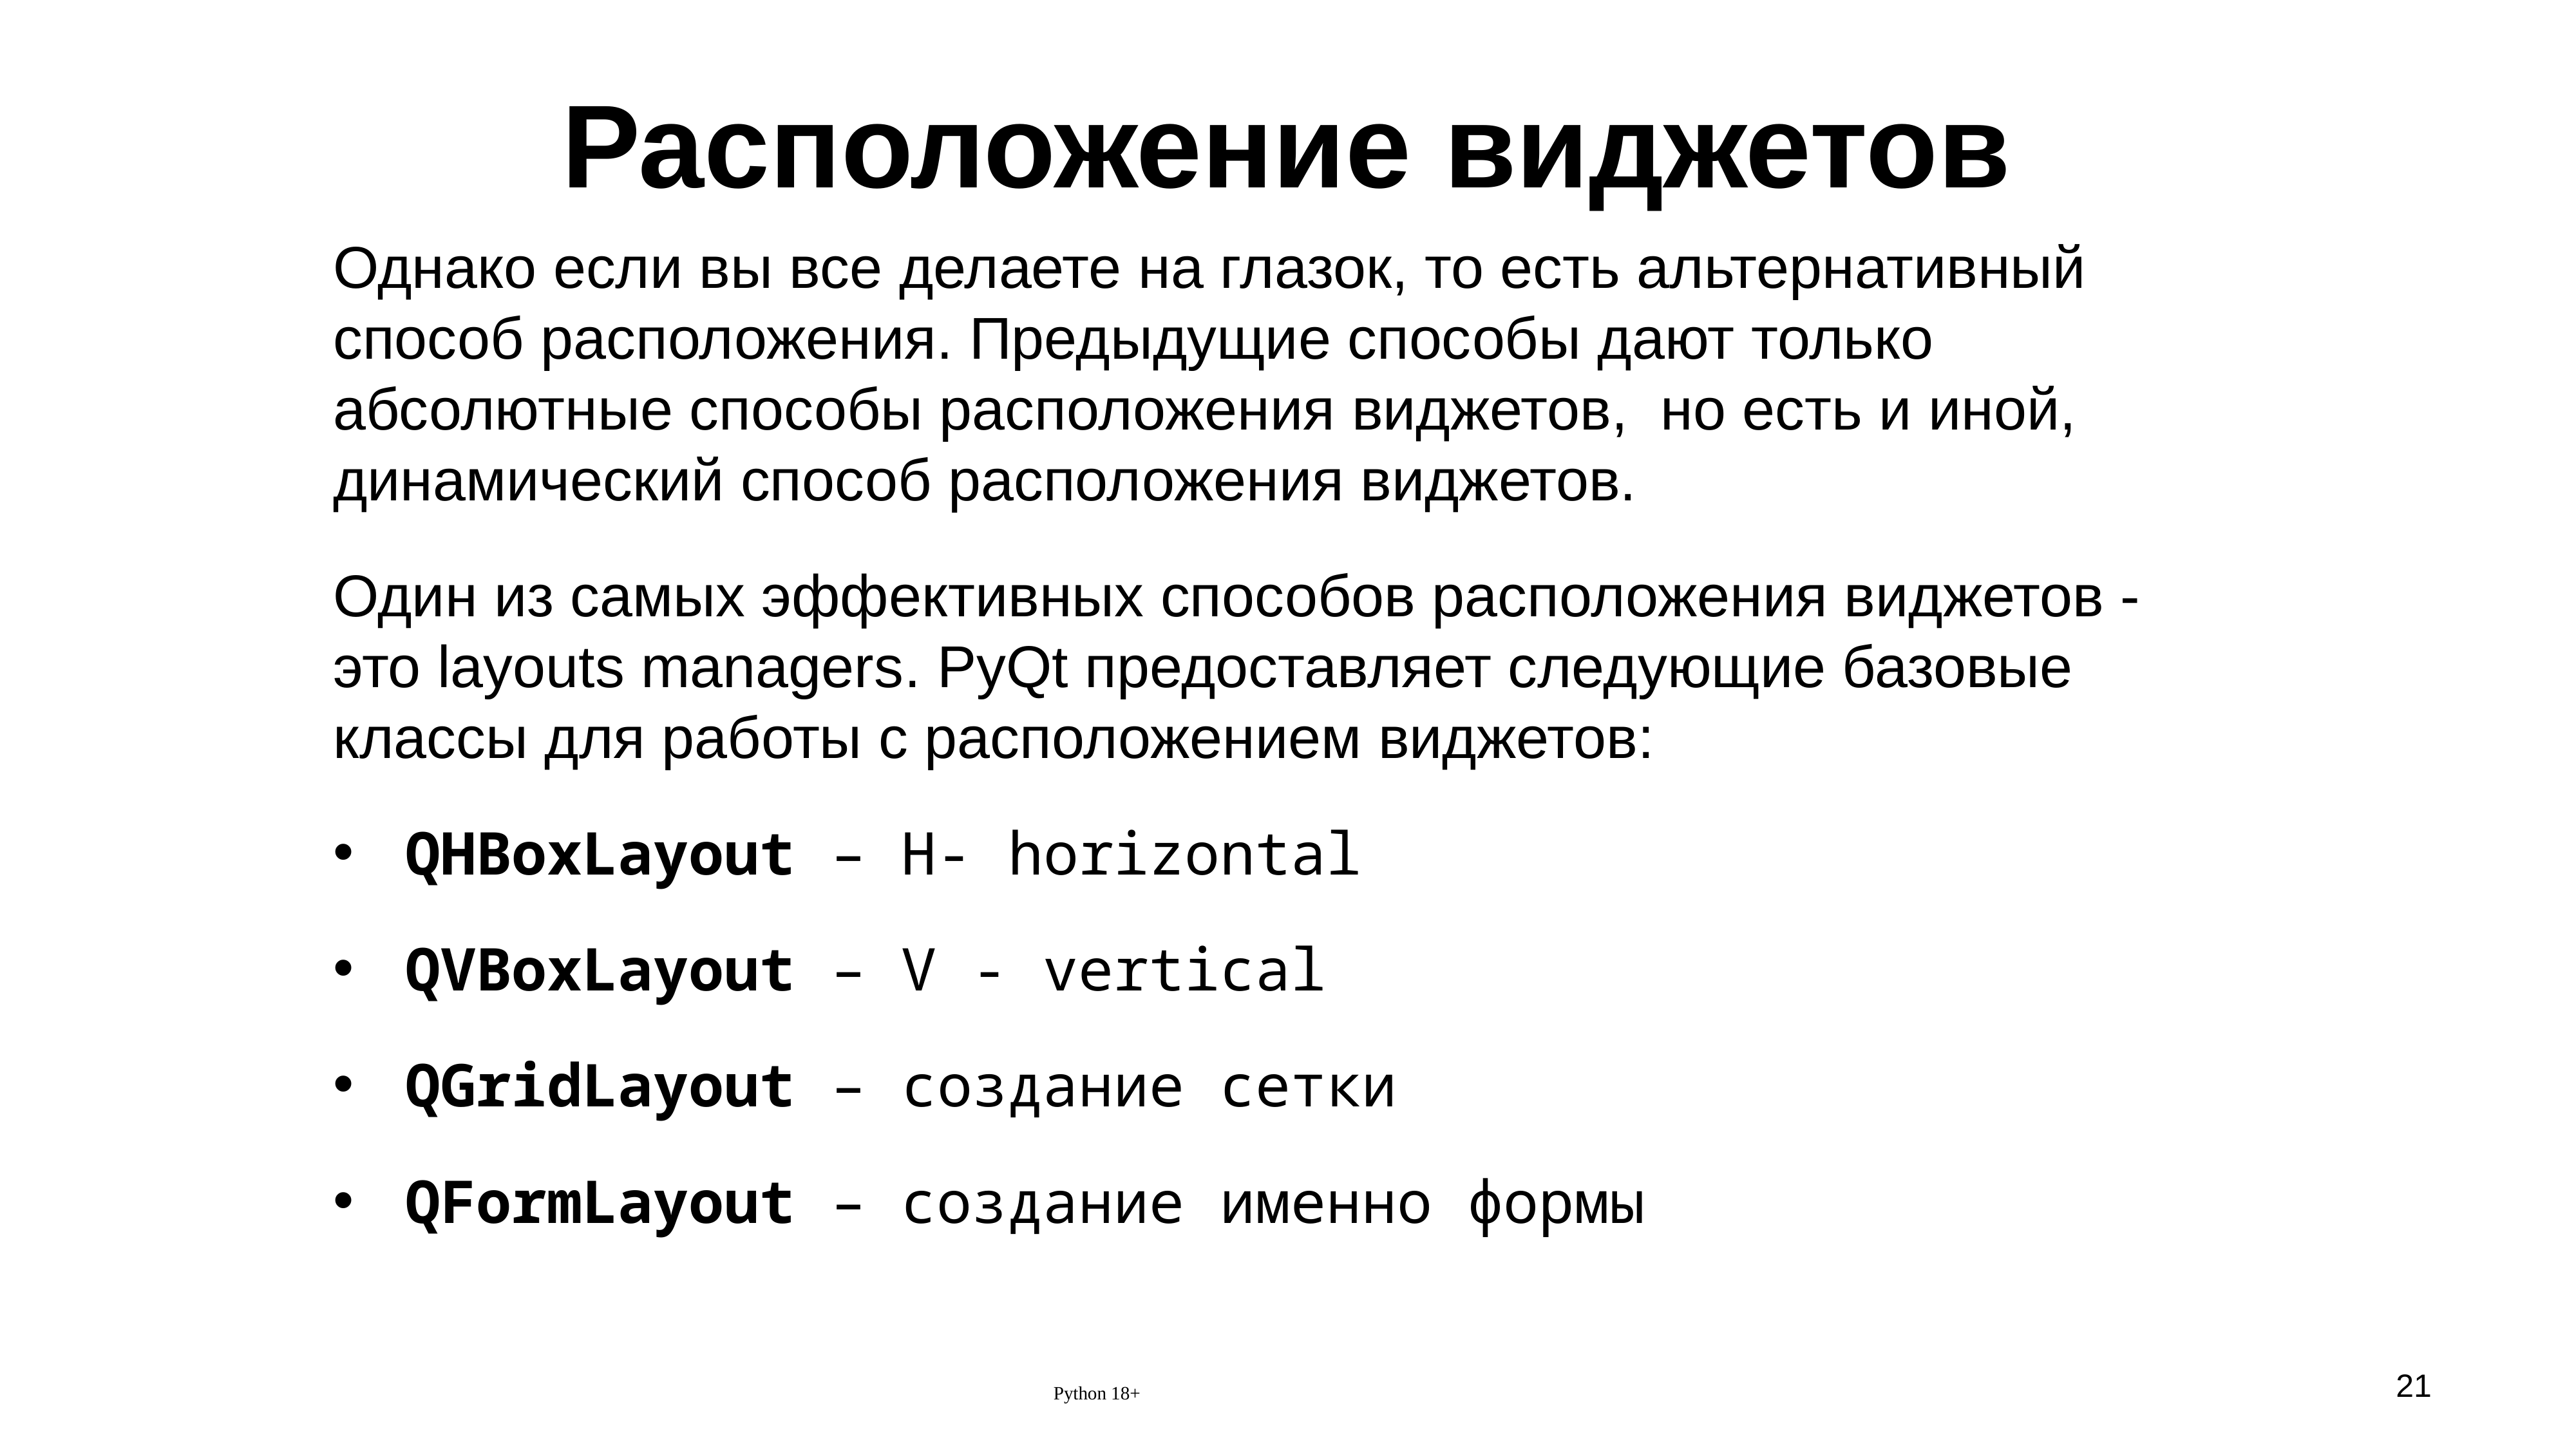

# Расположение виджетов
Однако если вы все делаете на глазок, то есть альтернативный способ расположения. Предыдущие способы дают только абсолютные способы расположения виджетов,  но есть и иной, динамический способ расположения виджетов.
Один из самых эффективных способов расположения виджетов -  это layouts managers. PyQt предоставляет следующие базовые классы для работы с расположением виджетов:
QHBoxLayout – H- horizontal
QVBoxLayout – V - vertical
QGridLayout – создание сетки
QFormLayout – создание именно формы
Python 18+
21